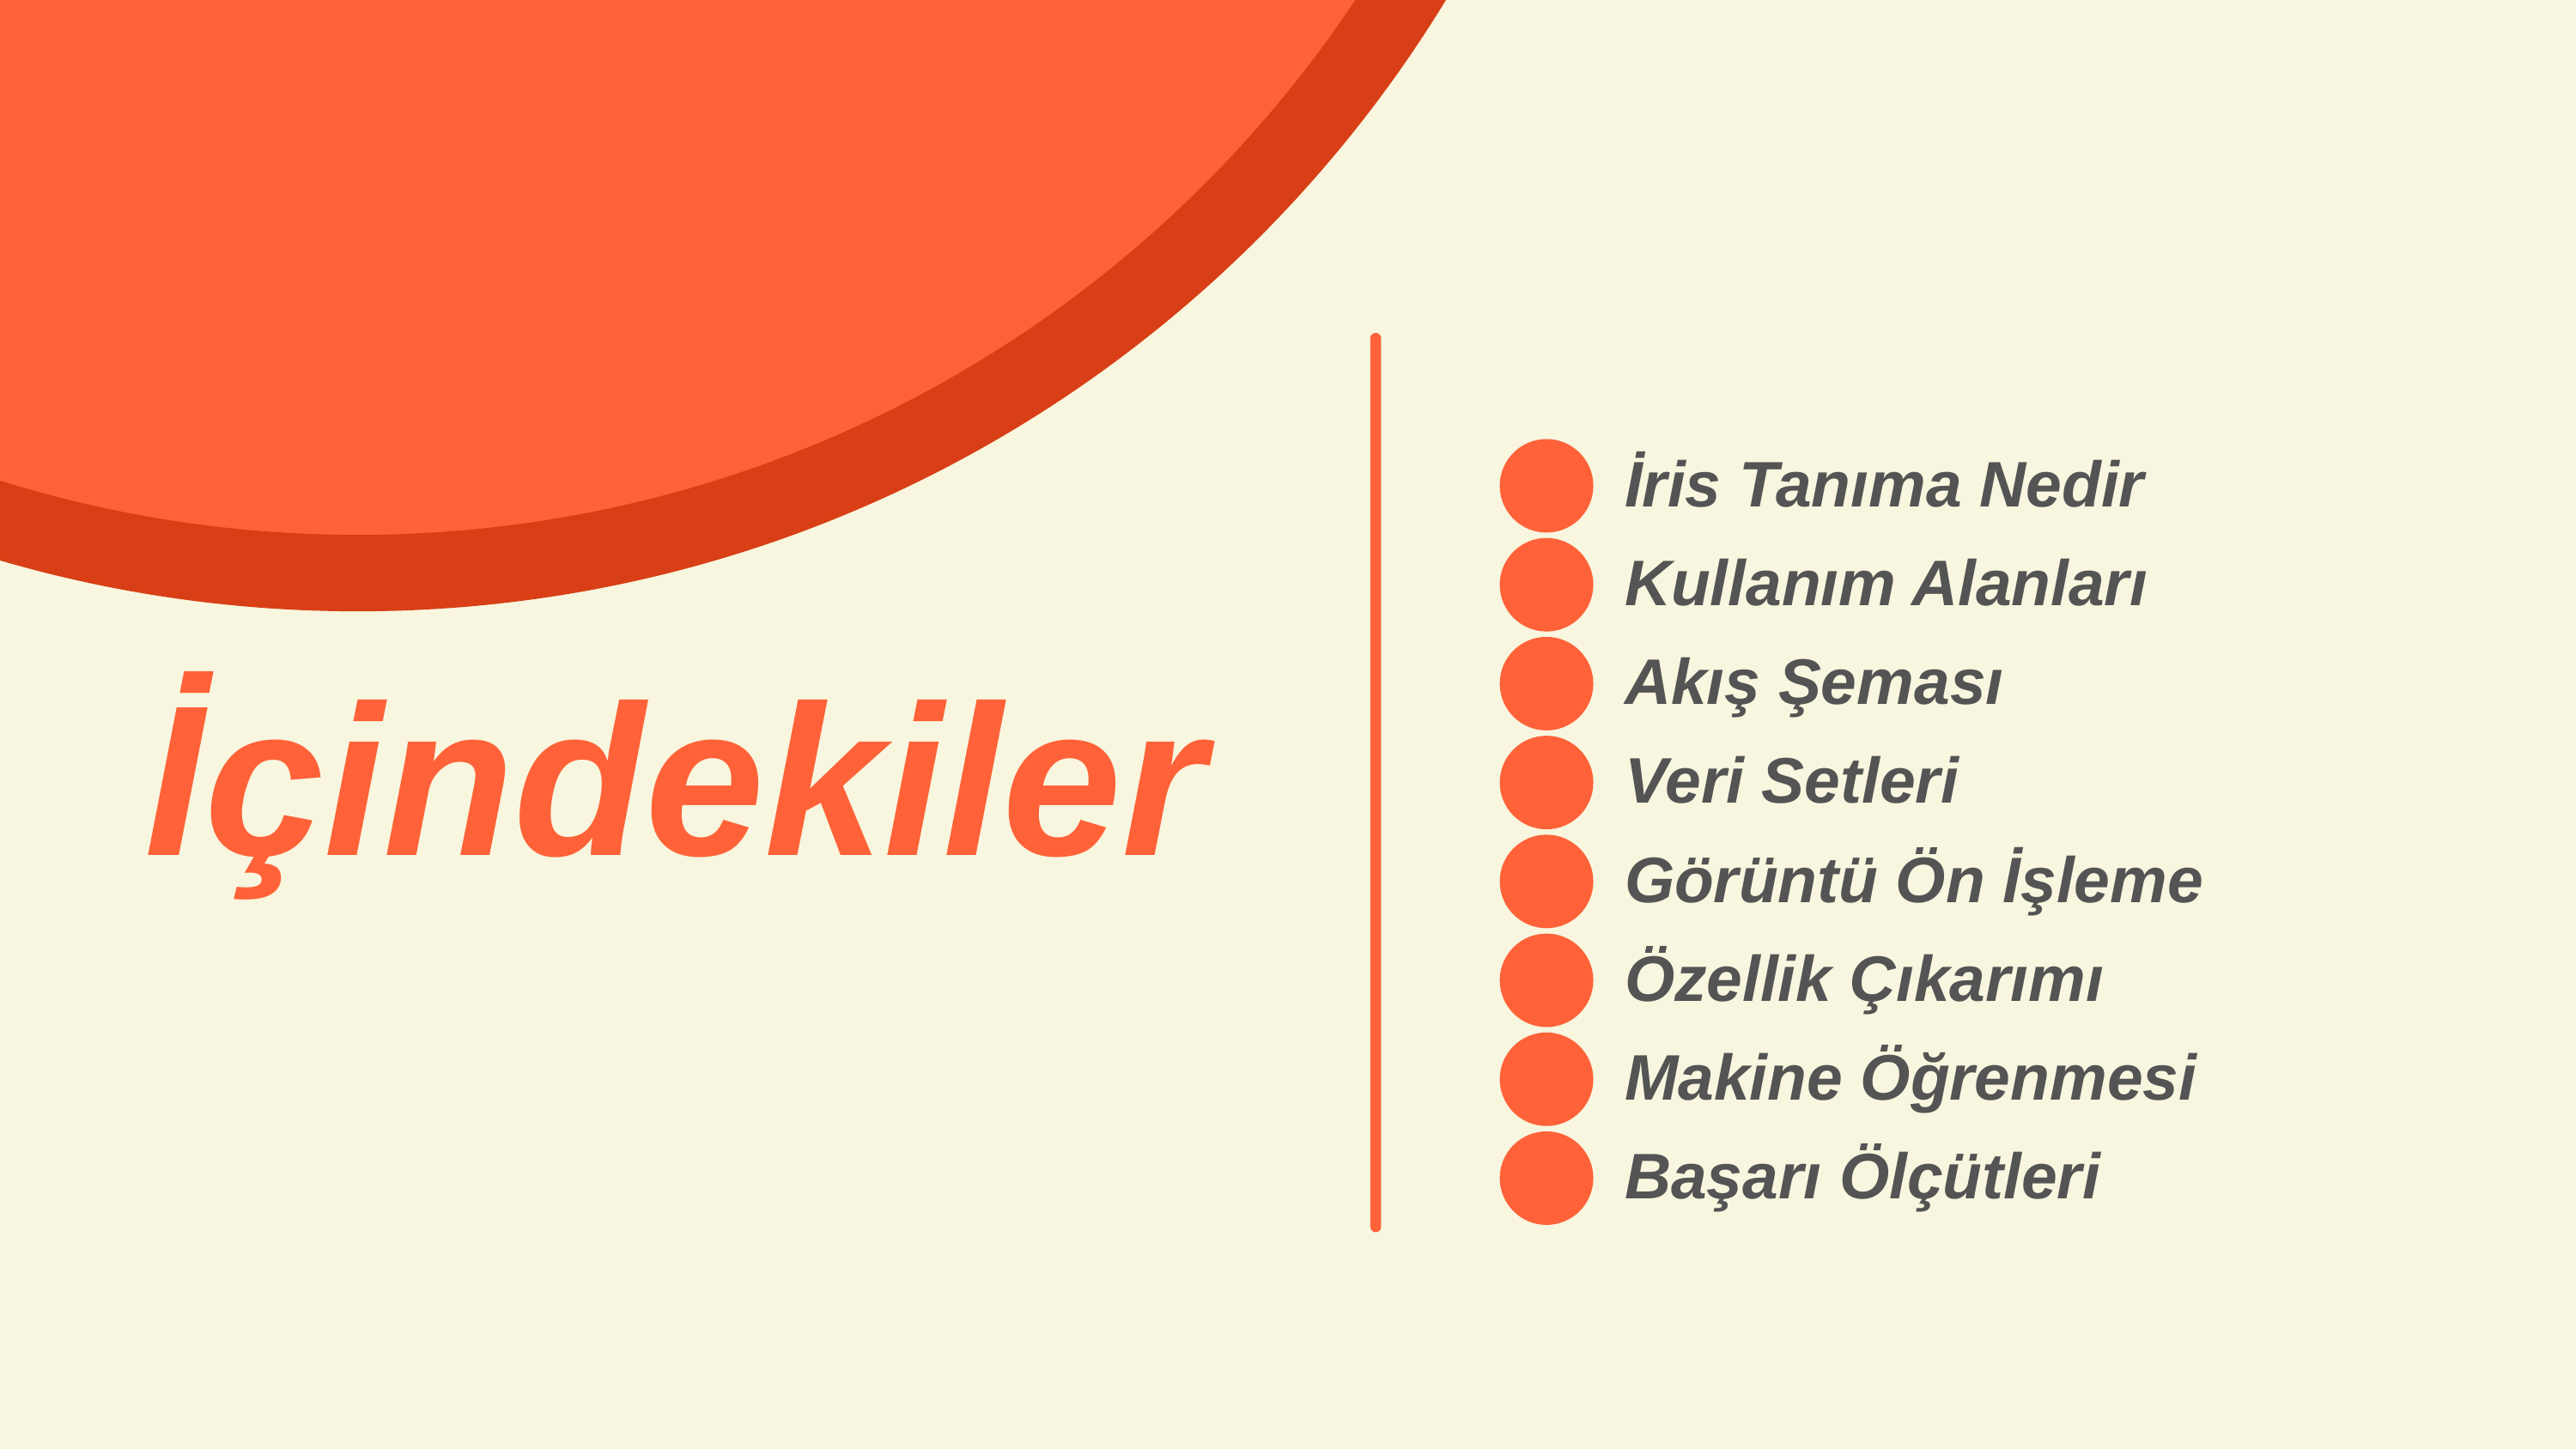

İris Tanıma Nedir

Kullanım Alanları

Akış Şeması
İçindekiler

Veri Setleri

Görüntü Ön İşleme

Özellik Çıkarımı

Makine Öğrenmesi

Başarı Ölçütleri